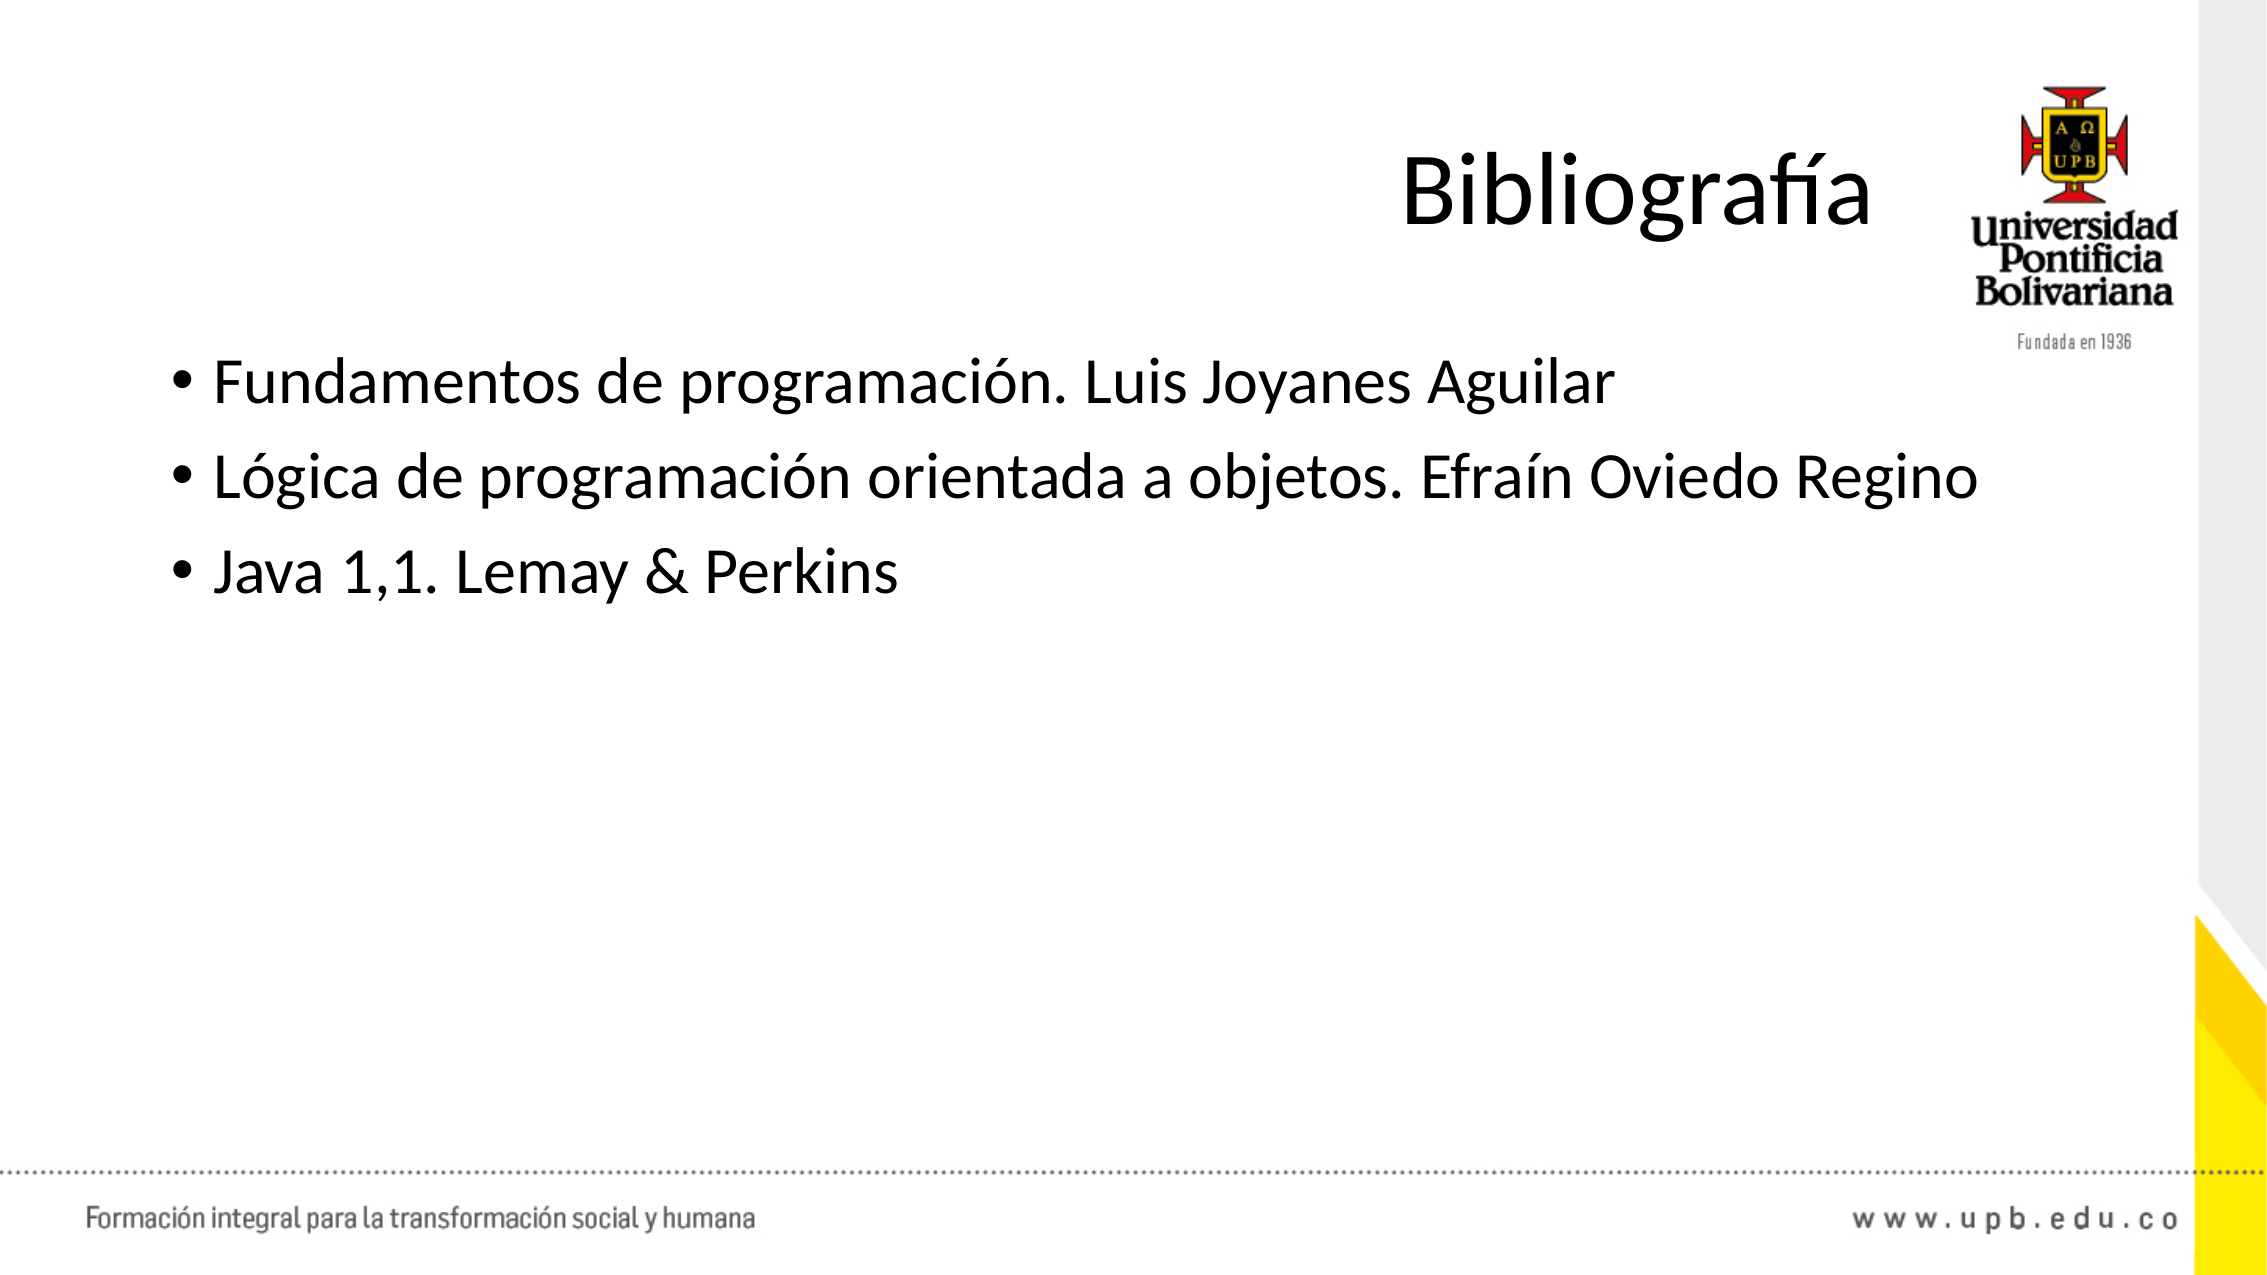

# Bibliografía
Fundamentos de programación. Luis Joyanes Aguilar
Lógica de programación orientada a objetos. Efraín Oviedo Regino
Java 1,1. Lemay & Perkins